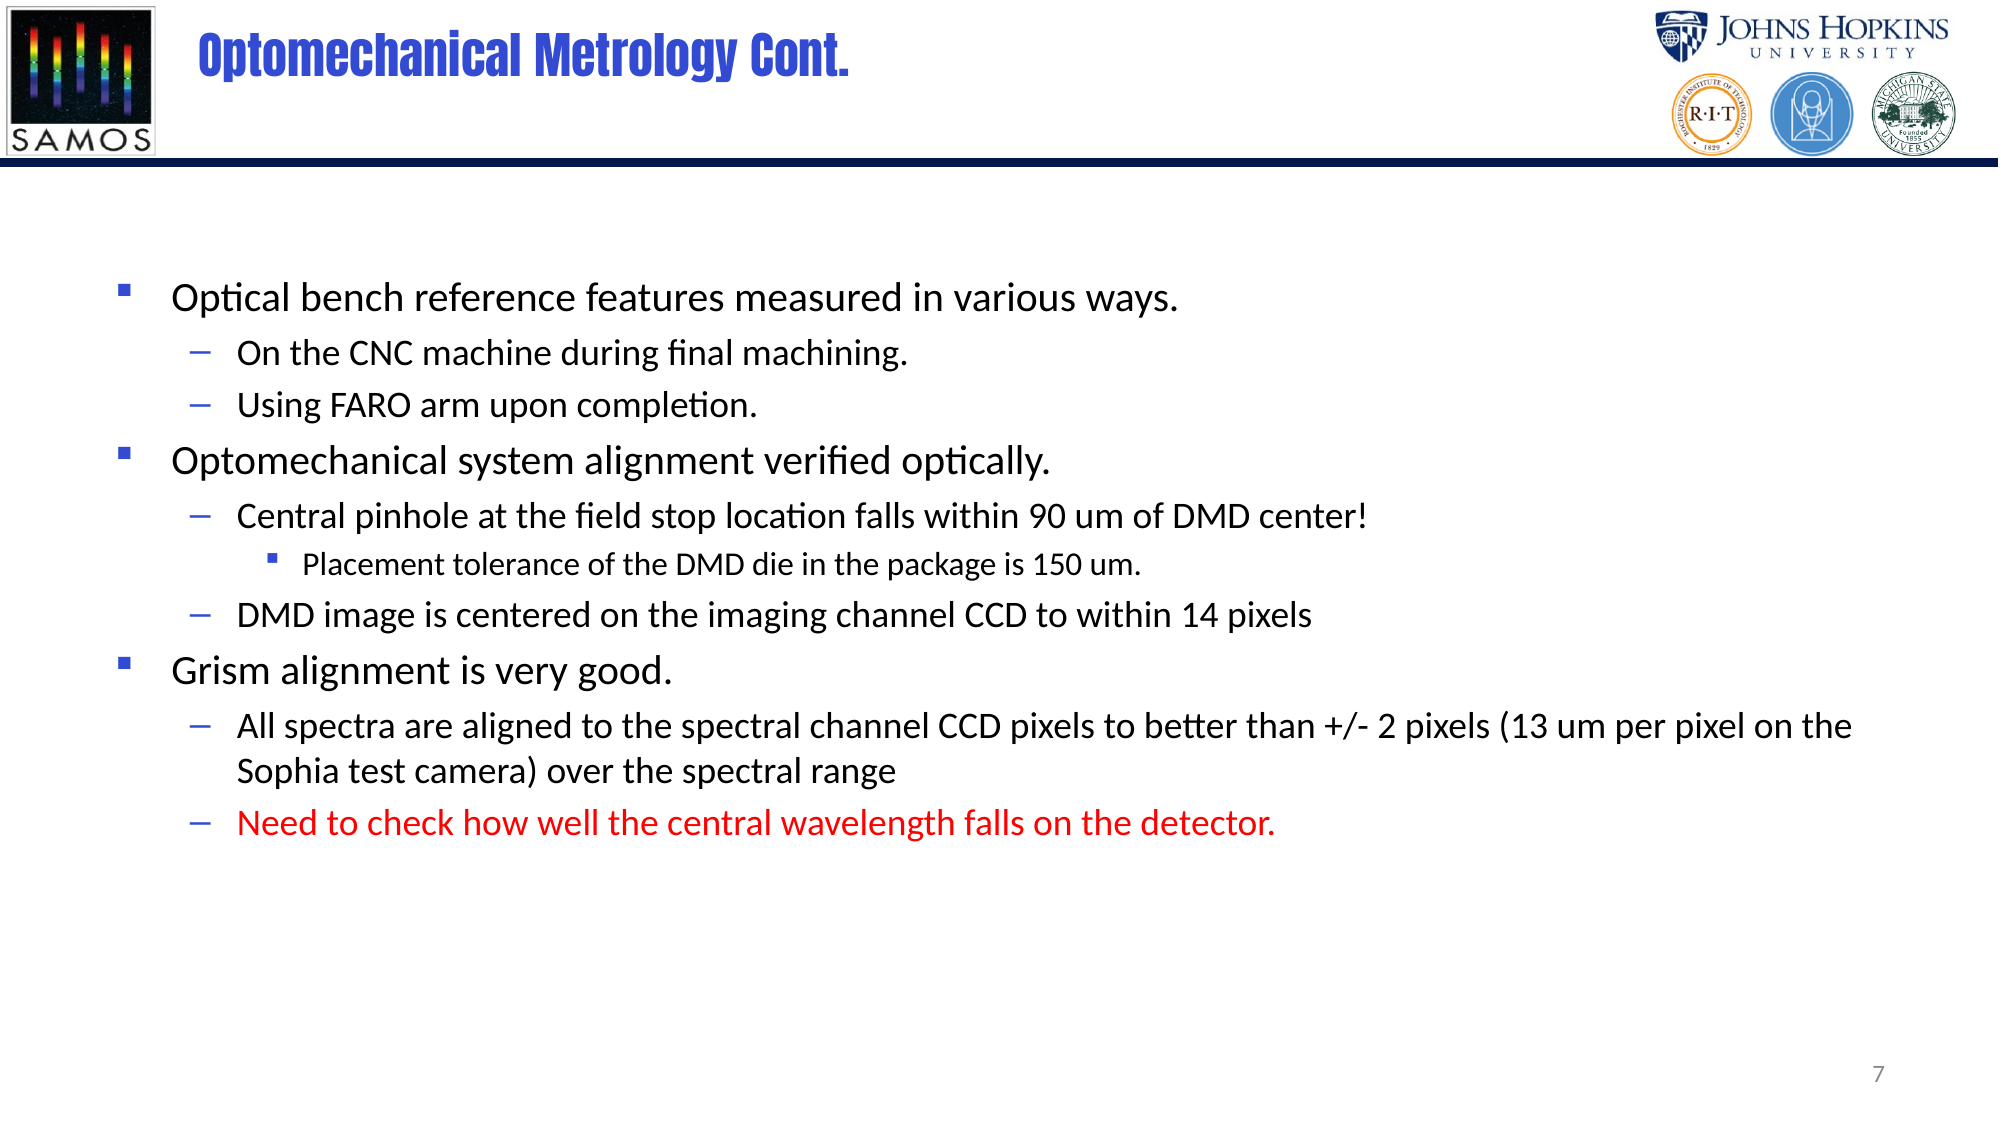

# Optomechanical Metrology Cont.
Optical bench reference features measured in various ways.
On the CNC machine during final machining.
Using FARO arm upon completion.
Optomechanical system alignment verified optically.
Central pinhole at the field stop location falls within 90 um of DMD center!
Placement tolerance of the DMD die in the package is 150 um.
DMD image is centered on the imaging channel CCD to within 14 pixels
Grism alignment is very good.
All spectra are aligned to the spectral channel CCD pixels to better than +/- 2 pixels (13 um per pixel on the Sophia test camera) over the spectral range
Need to check how well the central wavelength falls on the detector.
7